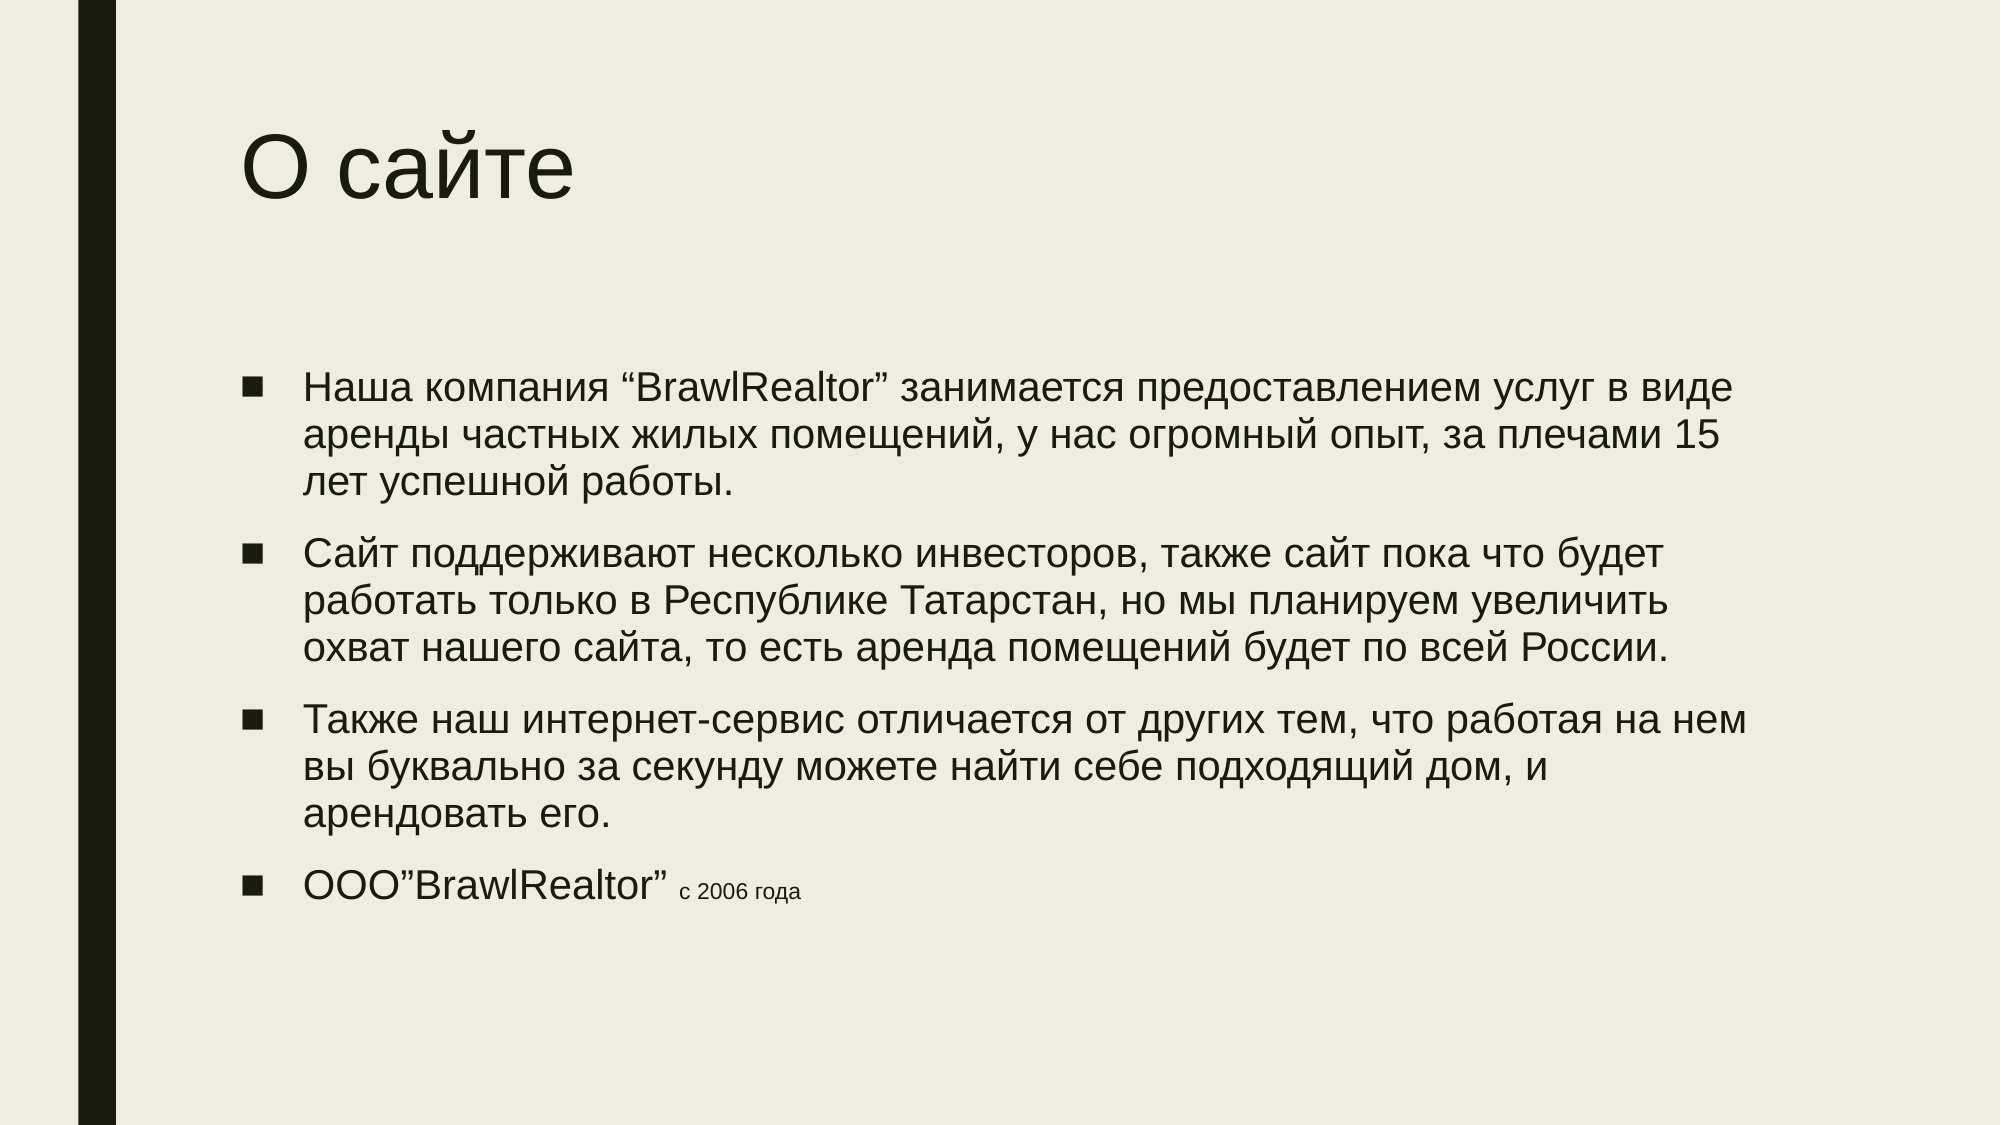

# О сайте
Наша компания “BrawlRealtor” занимается предоставлением услуг в виде аренды частных жилых помещений, у нас огромный опыт, за плечами 15 лет успешной работы.
Сайт поддерживают несколько инвесторов, также сайт пока что будет работать только в Республике Татарстан, но мы планируем увеличить охват нашего сайта, то есть аренда помещений будет по всей России.
Также наш интернет-сервис отличается от других тем, что работая на нем вы буквально за секунду можете найти себе подходящий дом, и арендовать его.
ООО”BrawlRealtor” c 2006 года